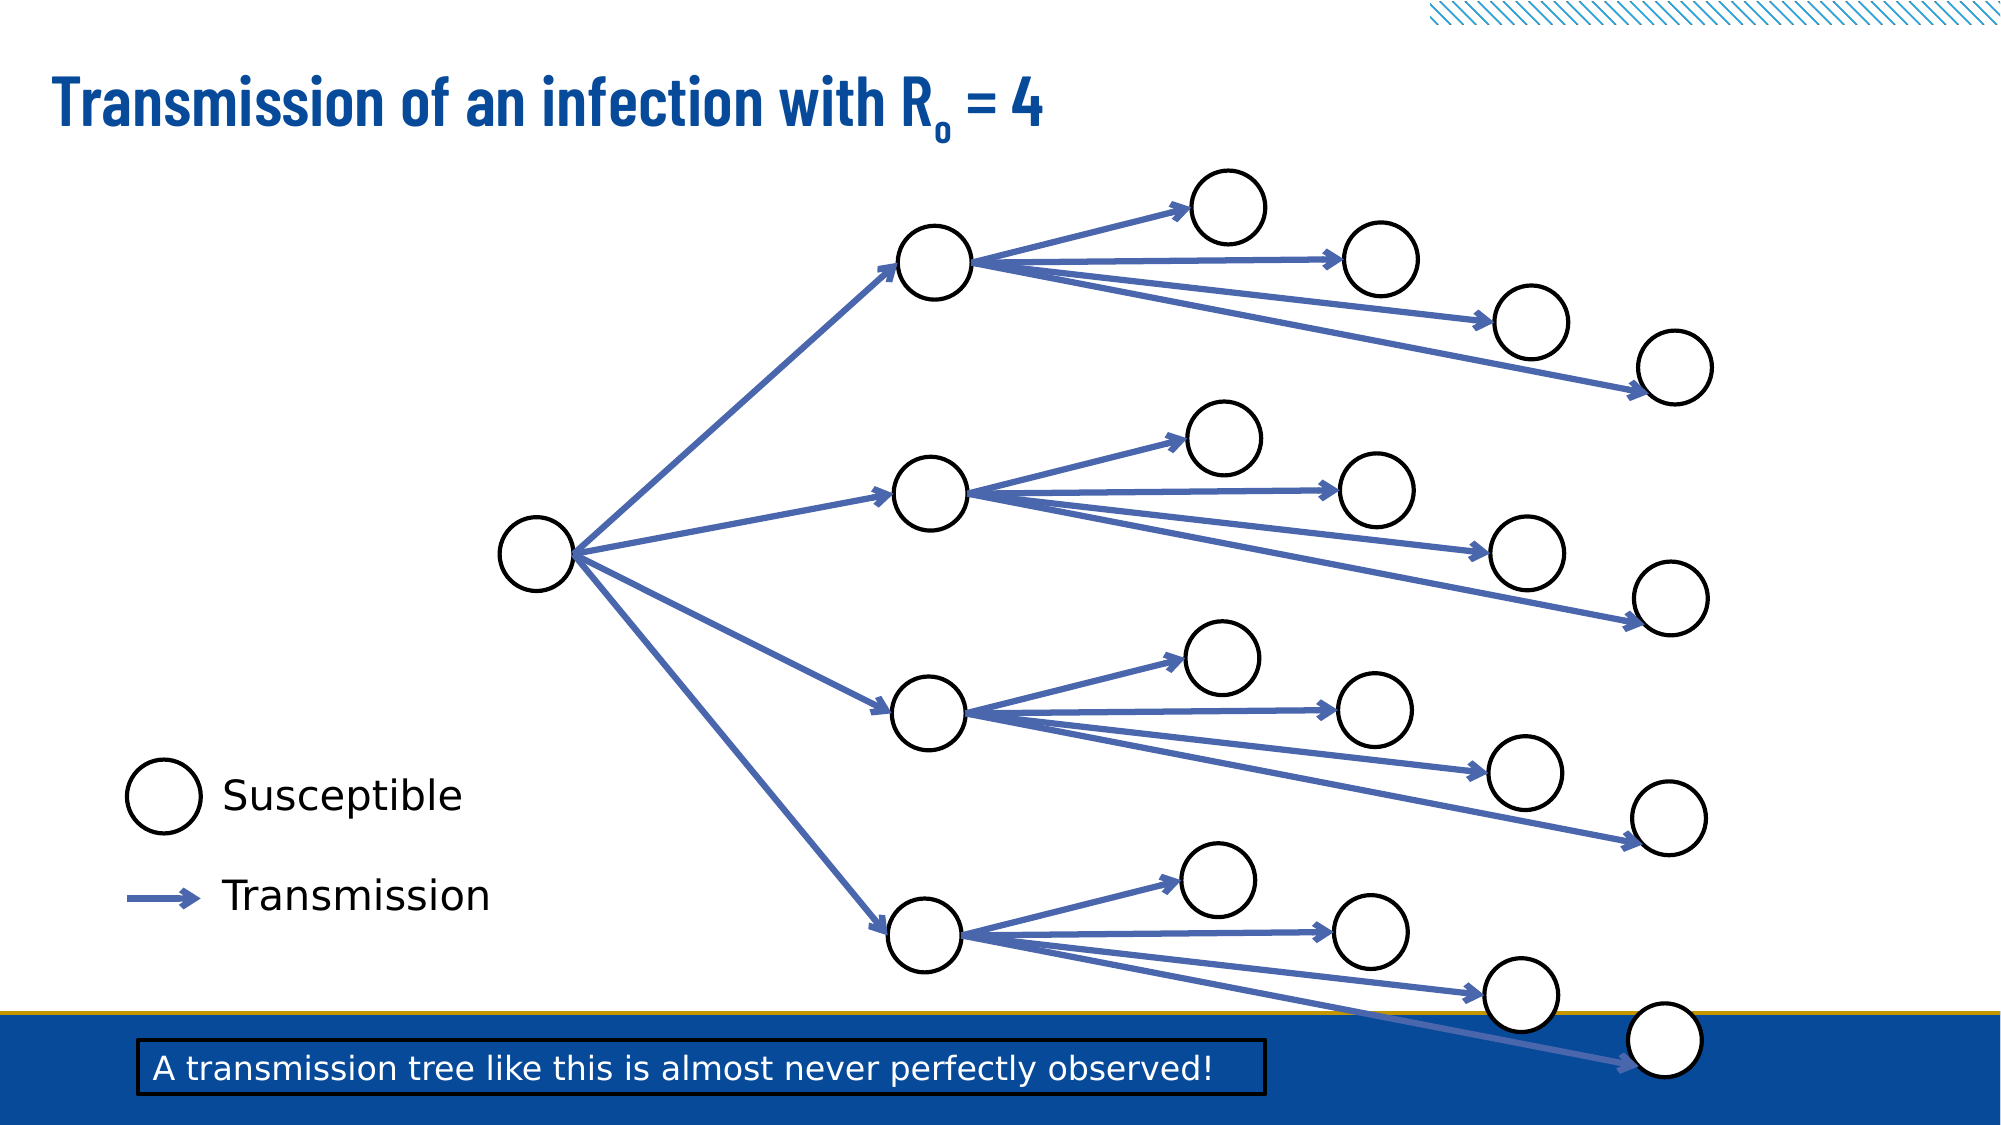

# Transmission of an infection with Ro = 4

Susceptible

Transmission

A transmission tree like this is almost never perfectly observed!